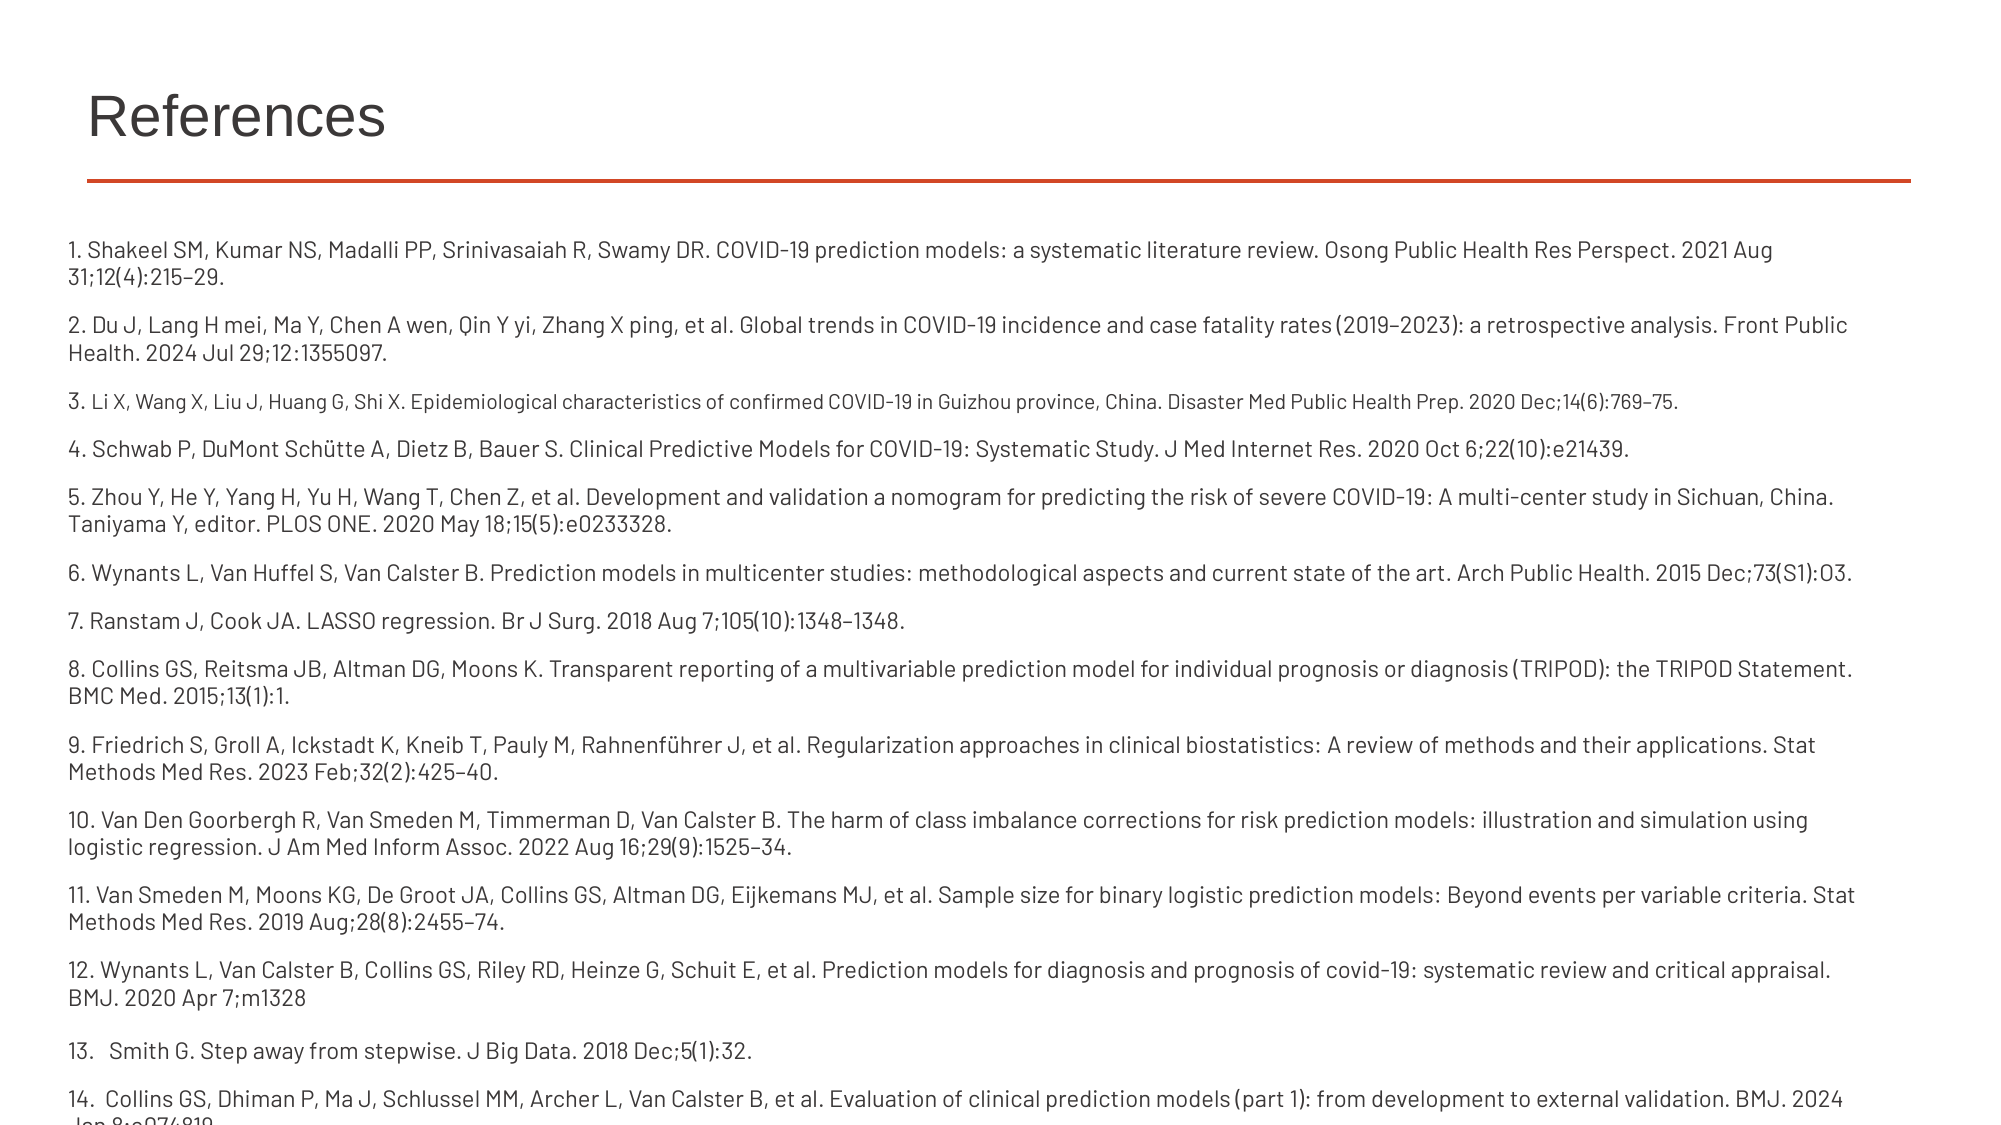

# References
1. Shakeel SM, Kumar NS, Madalli PP, Srinivasaiah R, Swamy DR. COVID-19 prediction models: a systematic literature review. Osong Public Health Res Perspect. 2021 Aug 31;12(4):215–29.
2. Du J, Lang H mei, Ma Y, Chen A wen, Qin Y yi, Zhang X ping, et al. Global trends in COVID-19 incidence and case fatality rates (2019–2023): a retrospective analysis. Front Public Health. 2024 Jul 29;12:1355097.
3. Li X, Wang X, Liu J, Huang G, Shi X. Epidemiological characteristics of confirmed COVID-19 in Guizhou province, China. Disaster Med Public Health Prep. 2020 Dec;14(6):769–75.
4. Schwab P, DuMont Schütte A, Dietz B, Bauer S. Clinical Predictive Models for COVID-19: Systematic Study. J Med Internet Res. 2020 Oct 6;22(10):e21439.
5. Zhou Y, He Y, Yang H, Yu H, Wang T, Chen Z, et al. Development and validation a nomogram for predicting the risk of severe COVID-19: A multi-center study in Sichuan, China. Taniyama Y, editor. PLOS ONE. 2020 May 18;15(5):e0233328.
6. Wynants L, Van Huffel S, Van Calster B. Prediction models in multicenter studies: methodological aspects and current state of the art. Arch Public Health. 2015 Dec;73(S1):O3.
7. Ranstam J, Cook JA. LASSO regression. Br J Surg. 2018 Aug 7;105(10):1348–1348.
8. Collins GS, Reitsma JB, Altman DG, Moons K. Transparent reporting of a multivariable prediction model for individual prognosis or diagnosis (TRIPOD): the TRIPOD Statement. BMC Med. 2015;13(1):1.
9. Friedrich S, Groll A, Ickstadt K, Kneib T, Pauly M, Rahnenführer J, et al. Regularization approaches in clinical biostatistics: A review of methods and their applications. Stat Methods Med Res. 2023 Feb;32(2):425–40.
10. Van Den Goorbergh R, Van Smeden M, Timmerman D, Van Calster B. The harm of class imbalance corrections for risk prediction models: illustration and simulation using logistic regression. J Am Med Inform Assoc. 2022 Aug 16;29(9):1525–34.
11. Van Smeden M, Moons KG, De Groot JA, Collins GS, Altman DG, Eijkemans MJ, et al. Sample size for binary logistic prediction models: Beyond events per variable criteria. Stat Methods Med Res. 2019 Aug;28(8):2455–74.
12. Wynants L, Van Calster B, Collins GS, Riley RD, Heinze G, Schuit E, et al. Prediction models for diagnosis and prognosis of covid-19: systematic review and critical appraisal. BMJ. 2020 Apr 7;m1328
13.   Smith G. Step away from stepwise. J Big Data. 2018 Dec;5(1):32.
14.  Collins GS, Dhiman P, Ma J, Schlussel MM, Archer L, Van Calster B, et al. Evaluation of clinical prediction models (part 1): from development to external validation. BMJ. 2024 Jan 8;e074819.